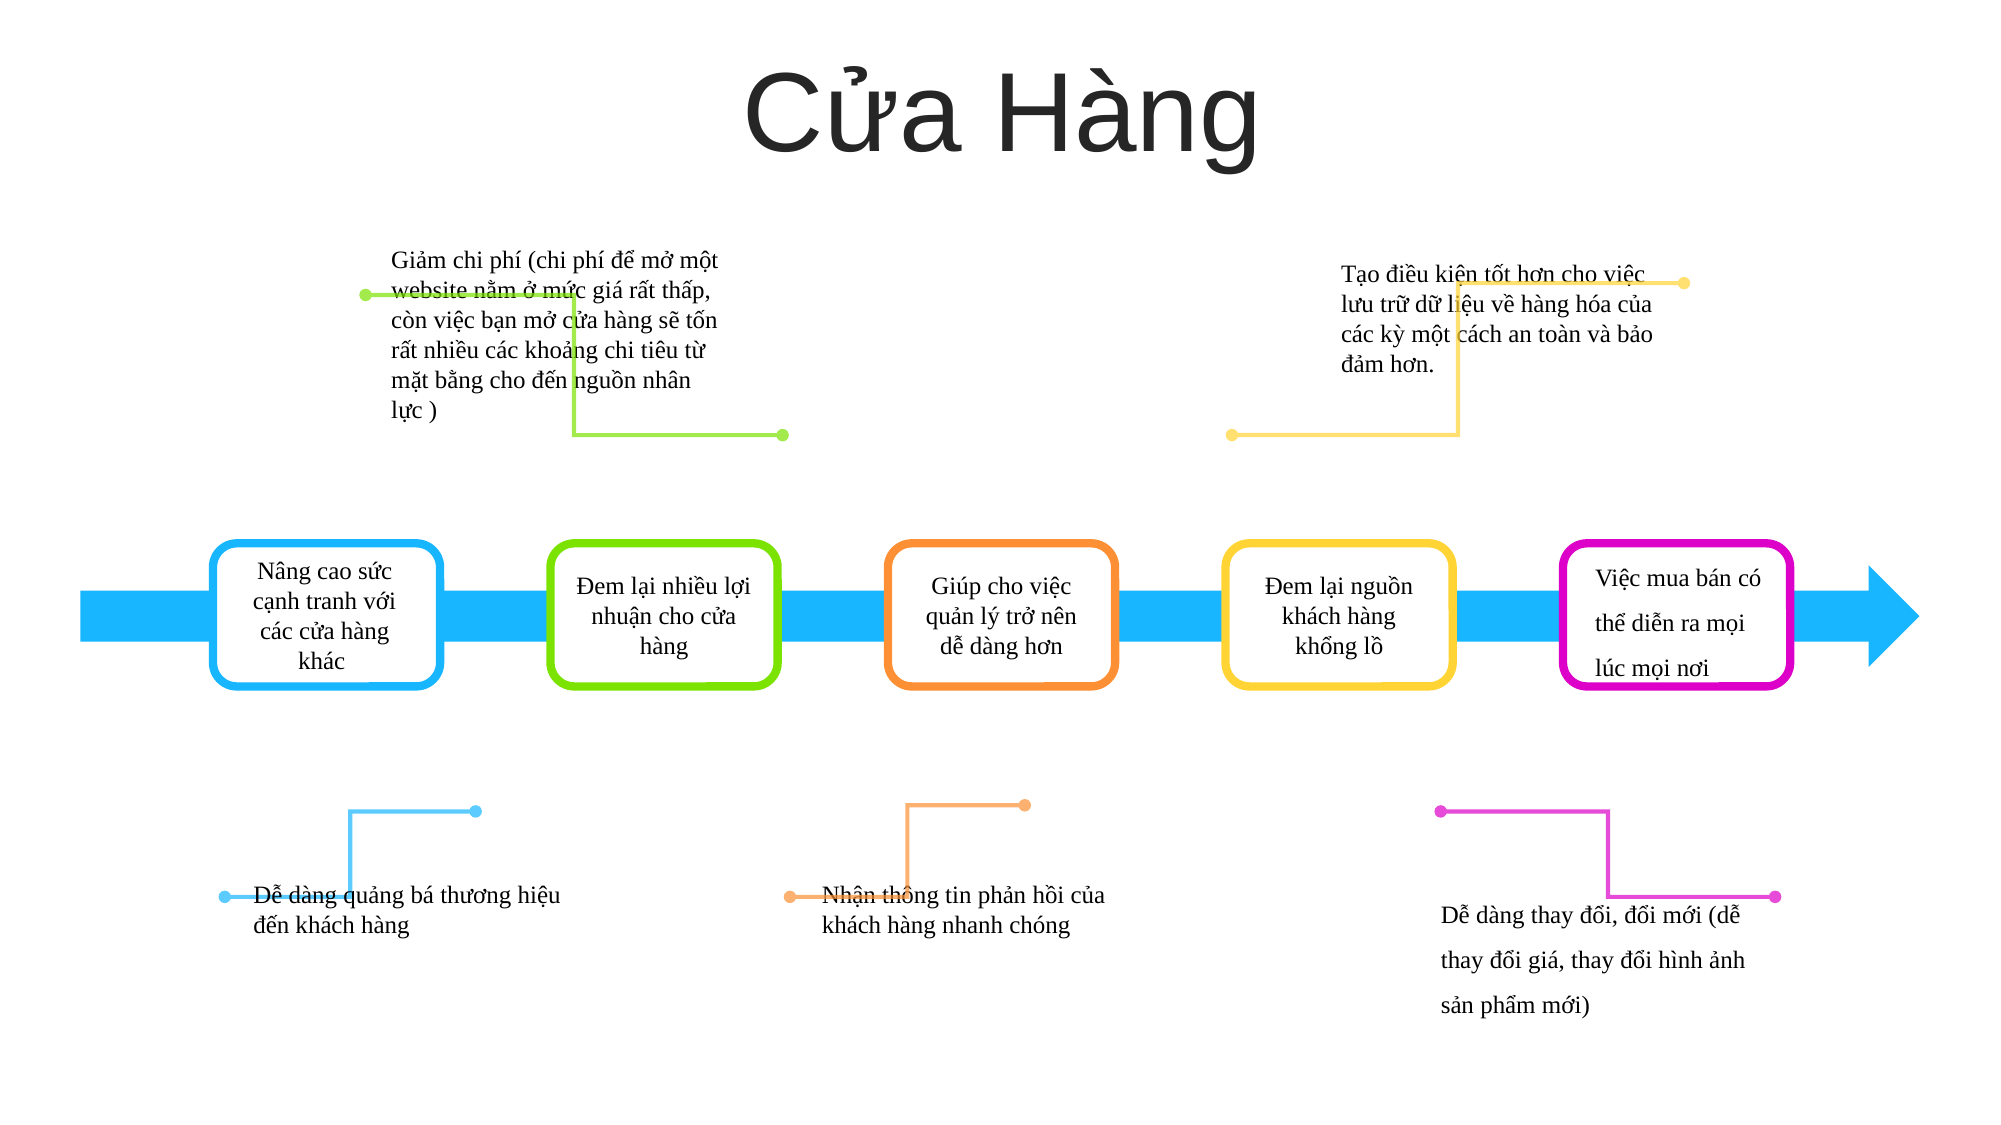

Cửa Hàng
Giảm chi phí (chi phí để mở một website nằm ở mức giá rất thấp, còn việc bạn mở cửa hàng sẽ tốn rất nhiều các khoảng chi tiêu từ mặt bằng cho đến nguồn nhân lực )
Tạo điều kiện tốt hơn cho việc lưu trữ dữ liệu về hàng hóa của các kỳ một cách an toàn và bảo đảm hơn.
Việc mua bán có thể diễn ra mọi lúc mọi nơi

Nâng cao sức cạnh tranh với các cửa hàng khác
Đem lại nhiều lợi nhuận cho cửa hàng
Giúp cho việc quản lý trở nên dễ dàng hơn
Đem lại nguồn khách hàng khổng lồ

Dễ dàng quảng bá thương hiệu đến khách hàng
Nhận thông tin phản hồi của khách hàng nhanh chóng
Dễ dàng thay đổi, đổi mới (dễ thay đổi giá, thay đổi hình ảnh sản phẩm mới)